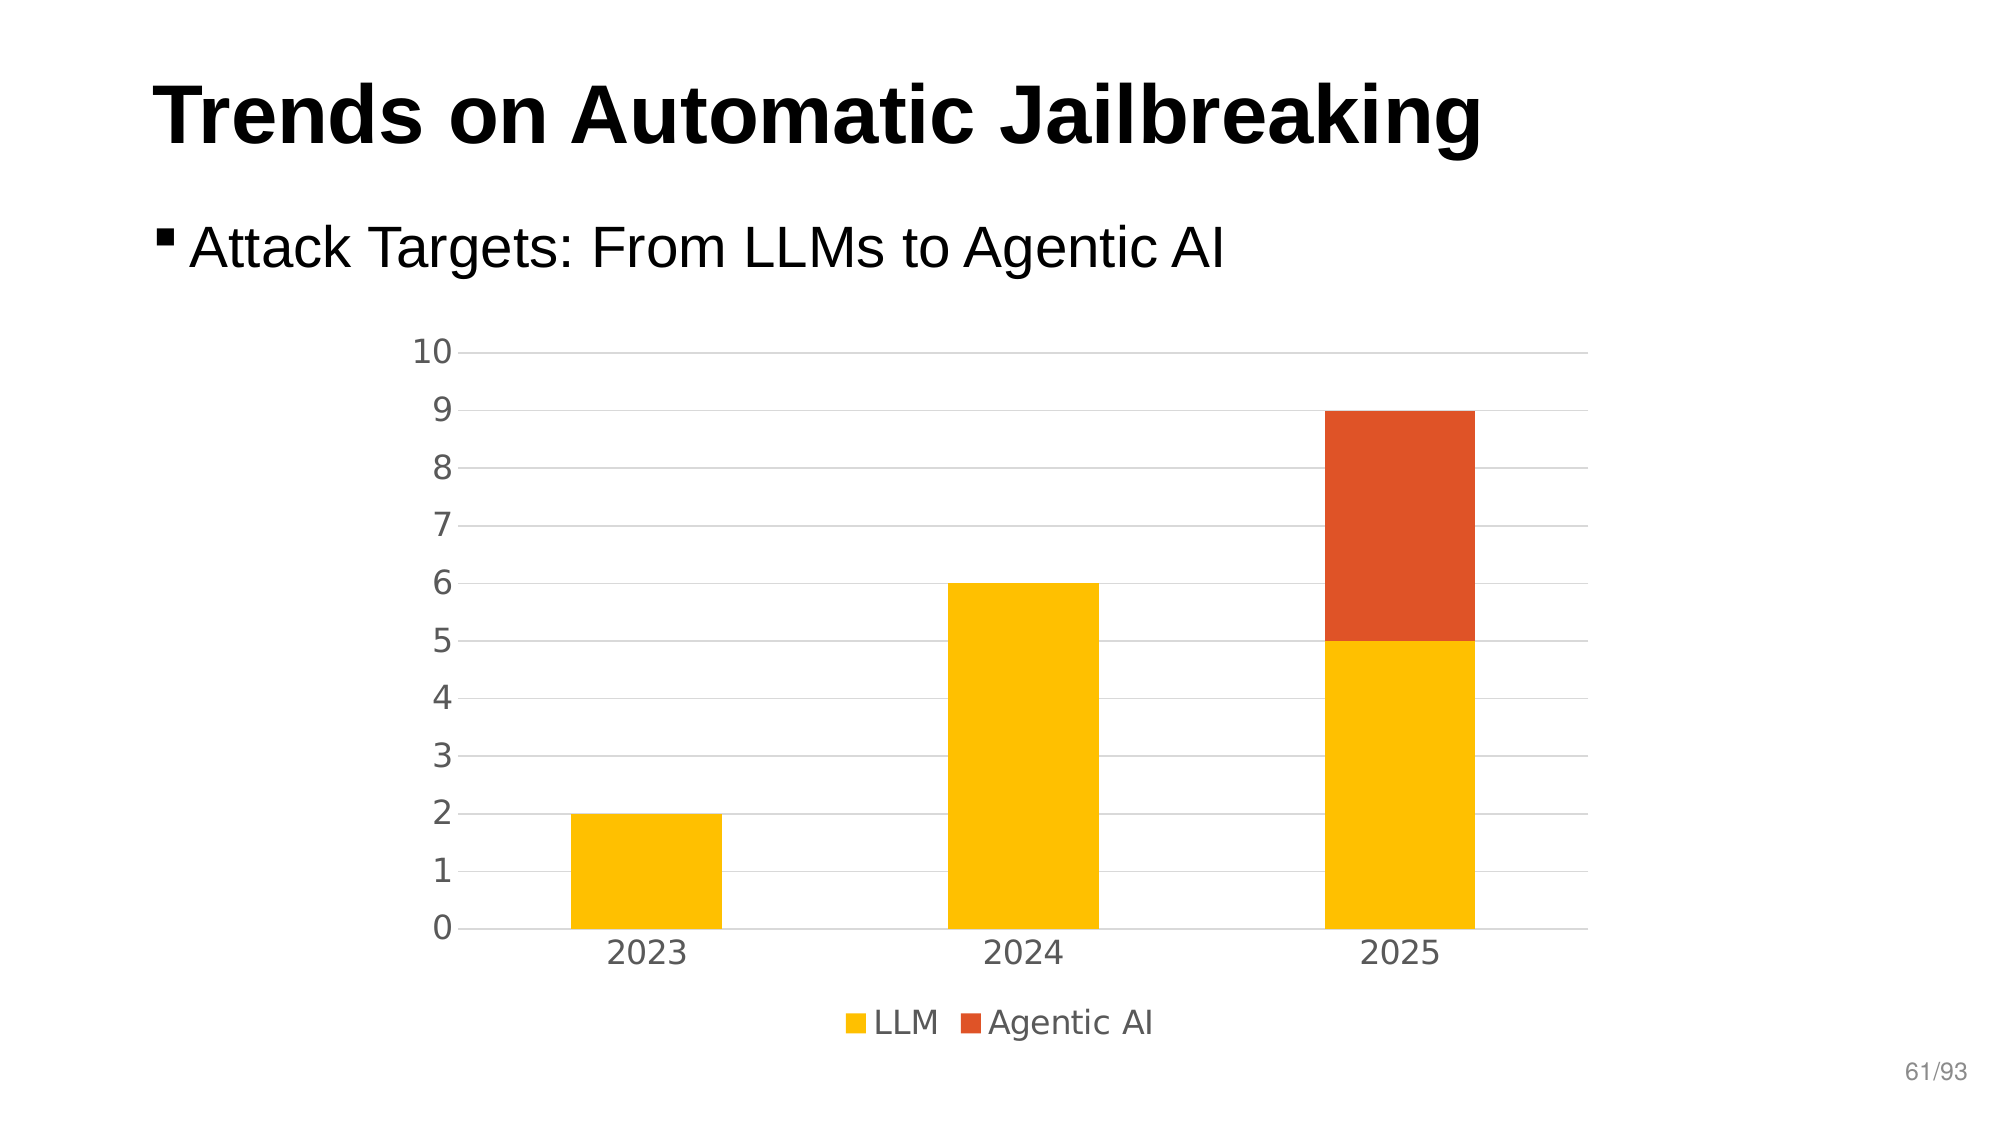

# Trends on Automatic Jailbreaking
Attack Targets: From LLMs to Agentic AI

### Chart

| Category | LLM | Agentic AI |
|---|---|---|
| 2023 | 2.0 | 0.0 |
| 2024 | 6.0 | 0.0 |
| 2025 | 5.0 | 4.0 |
61/93